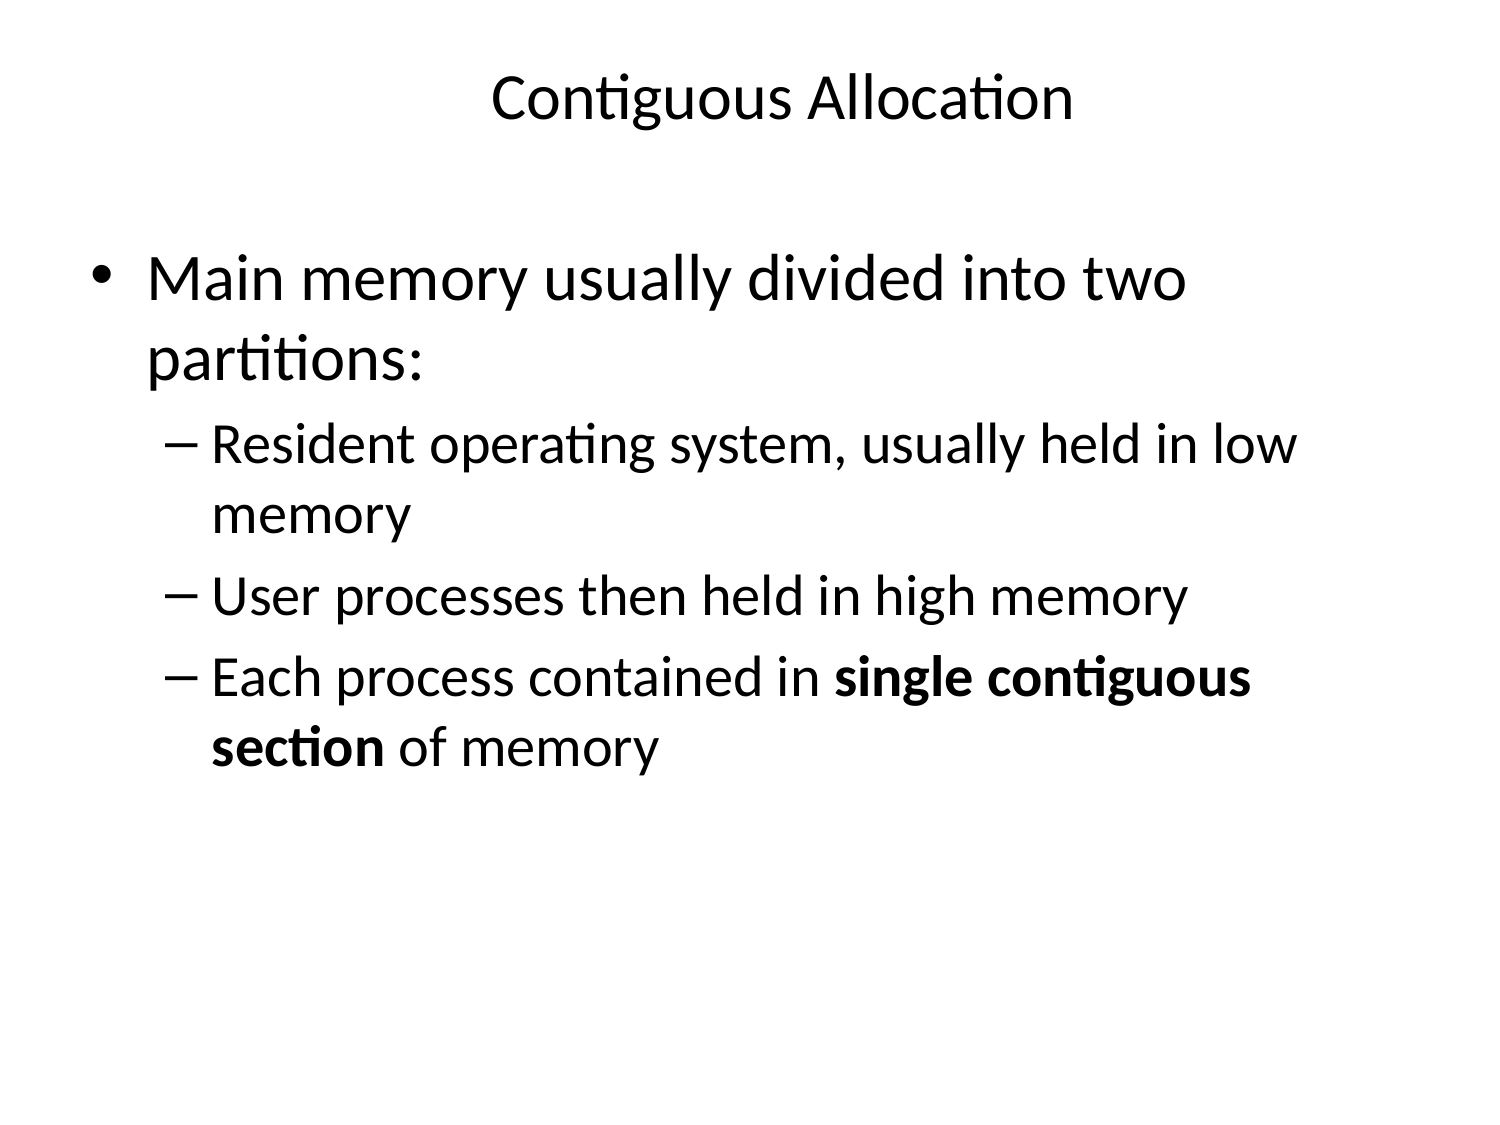

# Contiguous Allocation
Main memory usually divided into two partitions:
Resident operating system, usually held in low memory
User processes then held in high memory
Each process contained in single contiguous section of memory